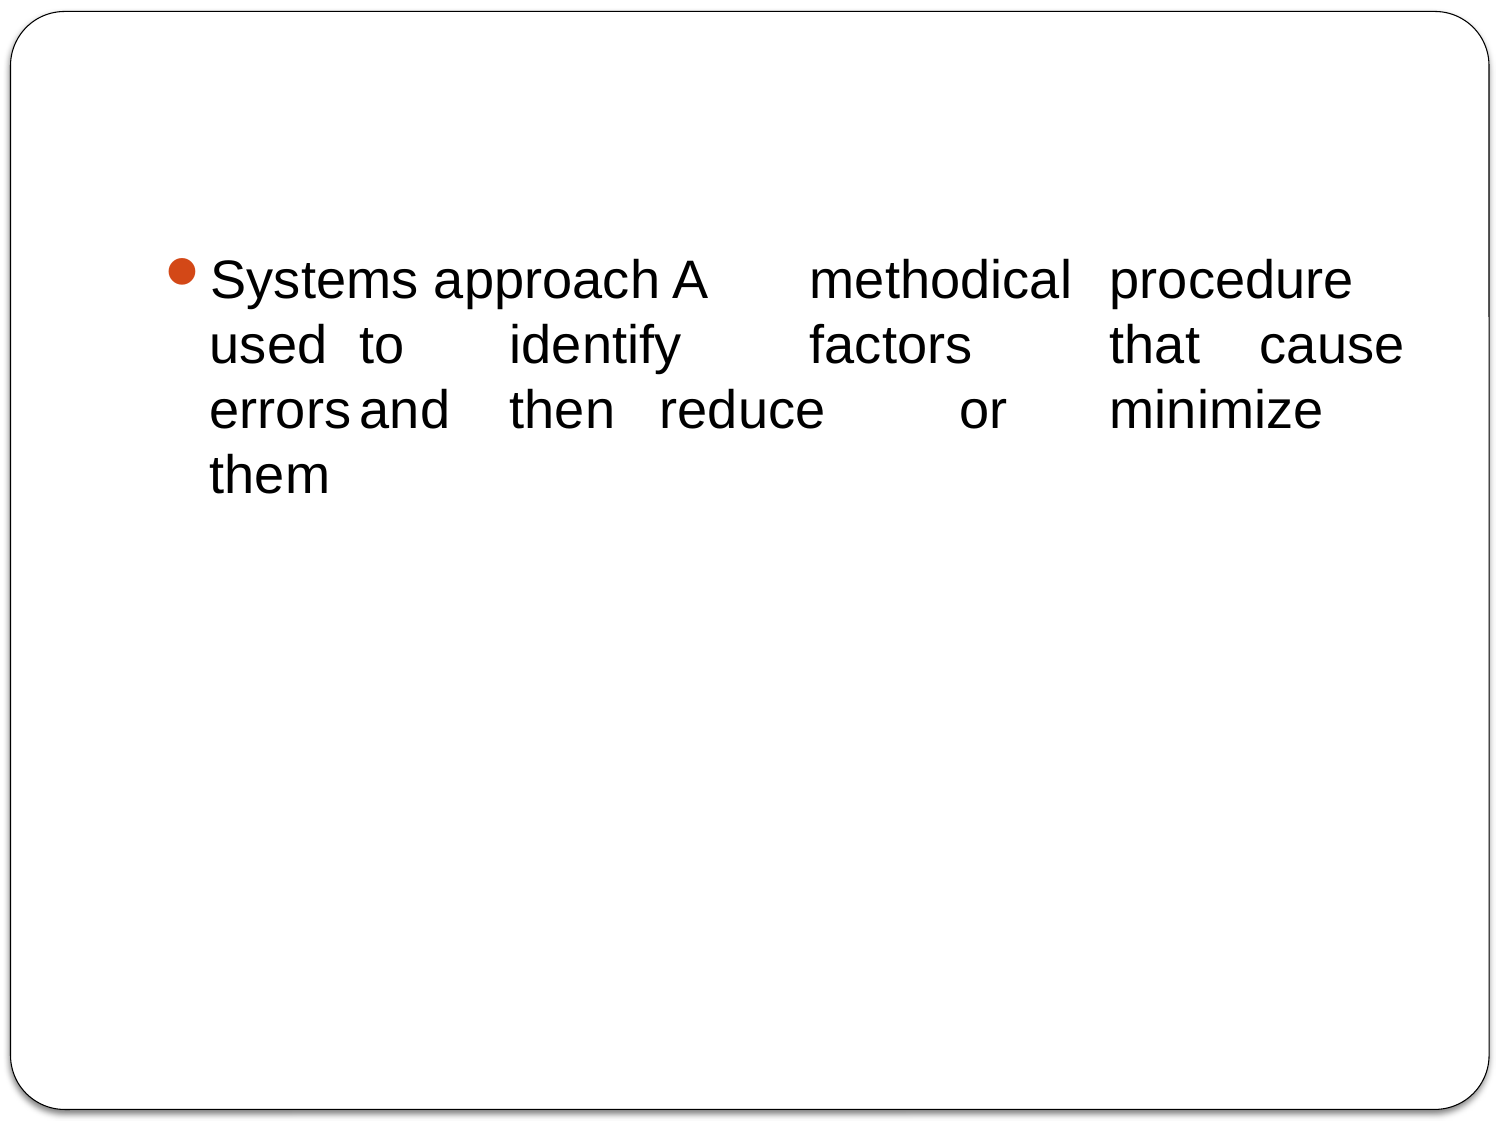

#
Systems approach A	methodical	procedure	used	to	identify	factors	that	cause	errors	and	then	reduce	or	minimize	them